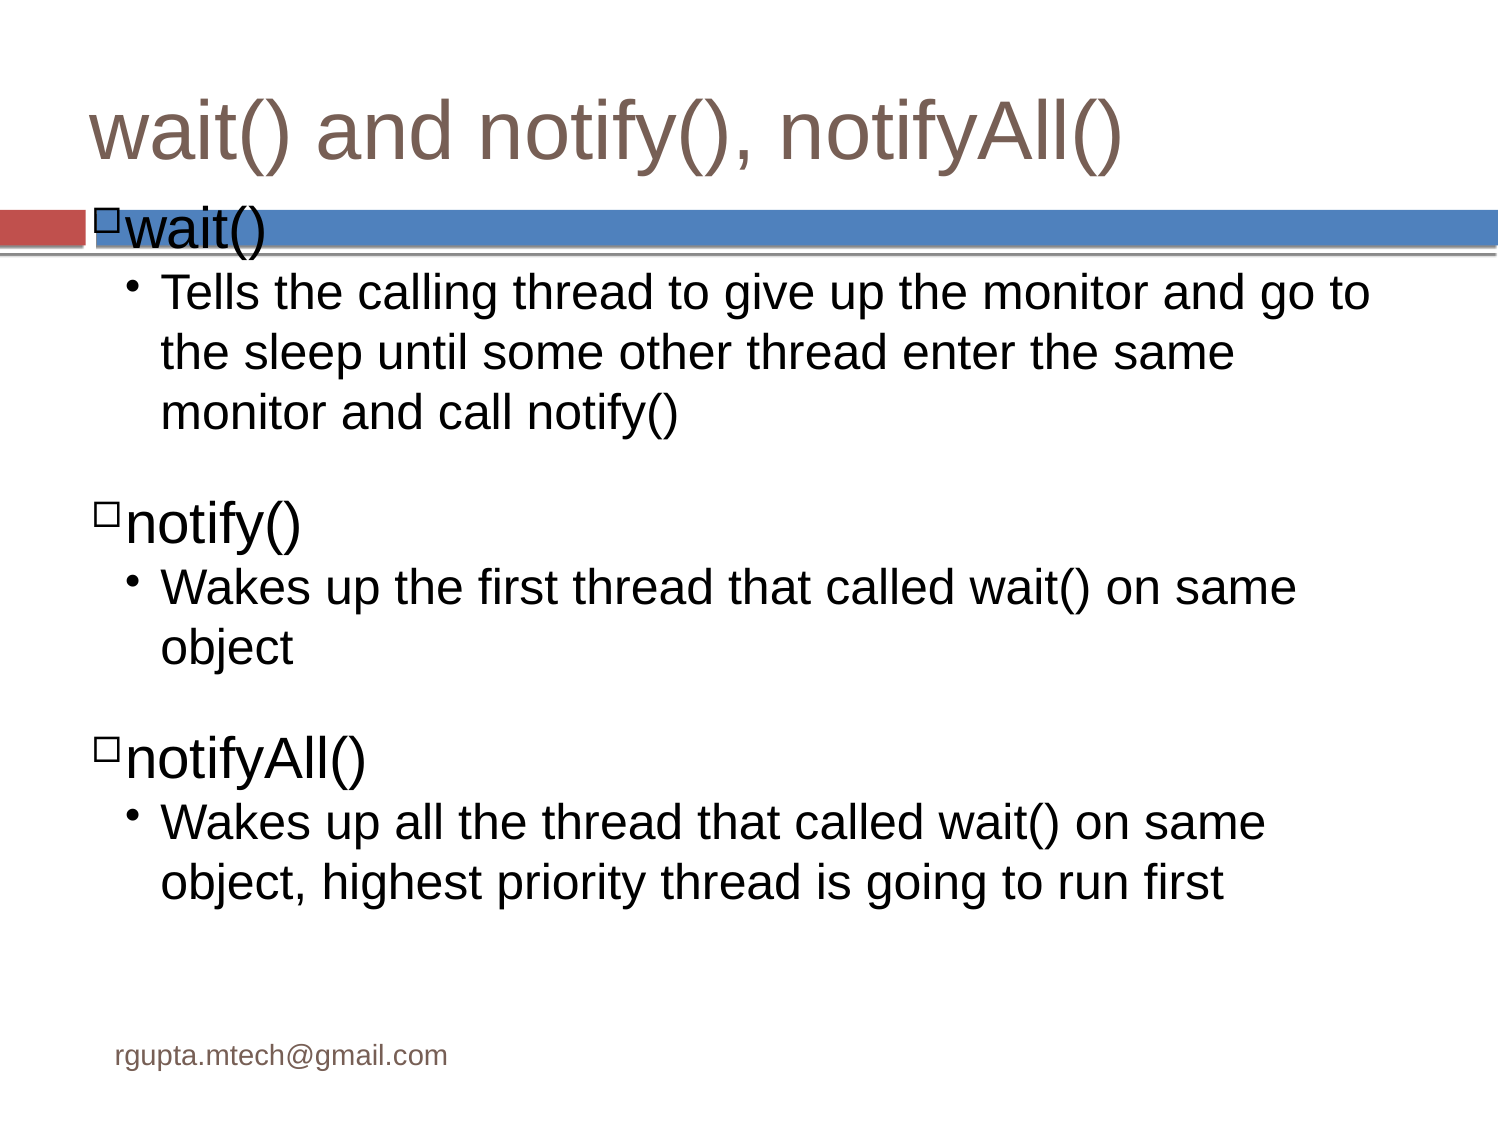

wait() and notify(), notifyAll()

wait()
Tells the calling thread to give up the monitor and go to the sleep until some other thread enter the same monitor and call notify()

notify()
Wakes up the first thread that called wait() on same object

notifyAll()
Wakes up all the thread that called wait() on same object, highest priority thread is going to run first

rgupta.mtech@gmail.com